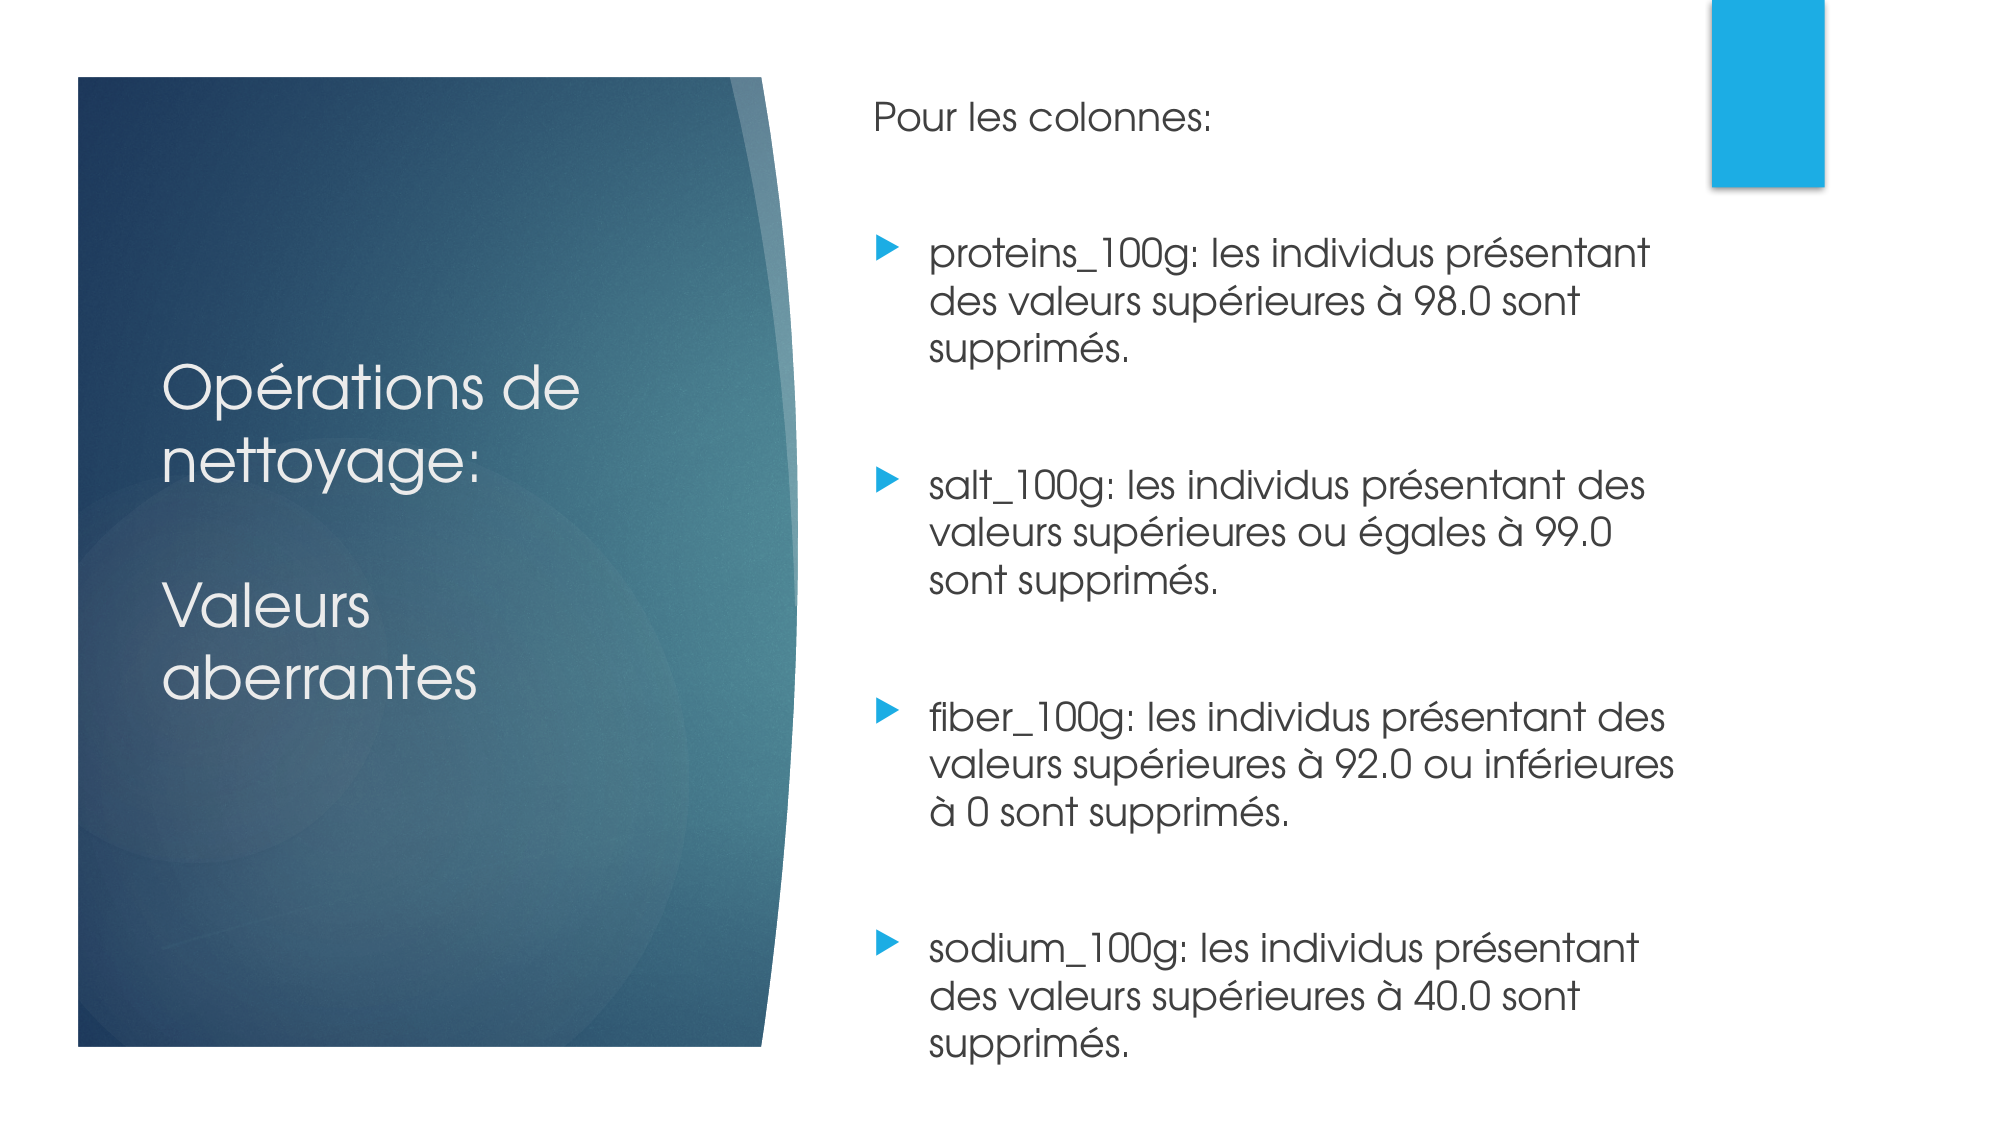

Pour les colonnes:

proteins_100g: les individus présentant des valeurs supérieures à 98.0 sont supprimés.

salt_100g: les individus présentant des valeurs supérieures ou égales à 99.0 sont supprimés.

fiber_100g: les individus présentant des valeurs supérieures à 92.0 ou inférieures à 0 sont supprimés.

sodium_100g: les individus présentant des valeurs supérieures à 40.0 sont supprimés.
Opérations de nettoyage:
Valeurs aberrantes